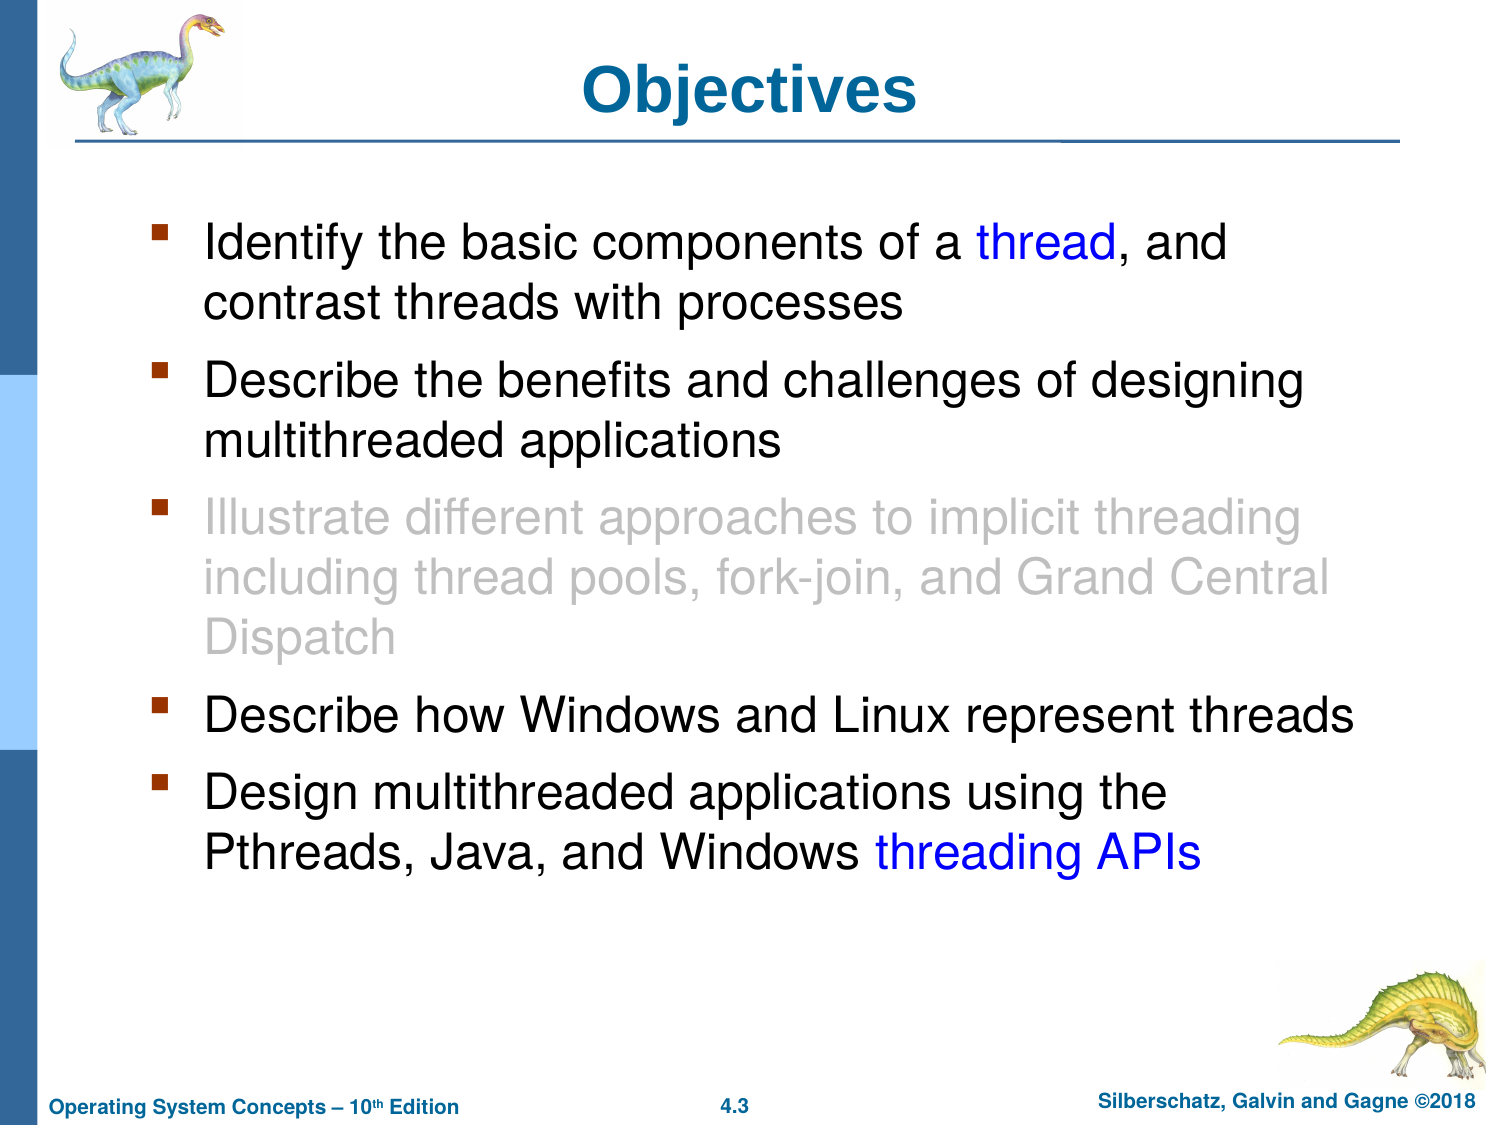

# Objectives
Identify the basic components of a thread, and contrast threads with processes
Describe the benefits and challenges of designing multithreaded applications
Illustrate different approaches to implicit threading including thread pools, fork-join, and Grand Central Dispatch
Describe how Windows and Linux represent threads
Design multithreaded applications using the Pthreads, Java, and Windows threading APIs